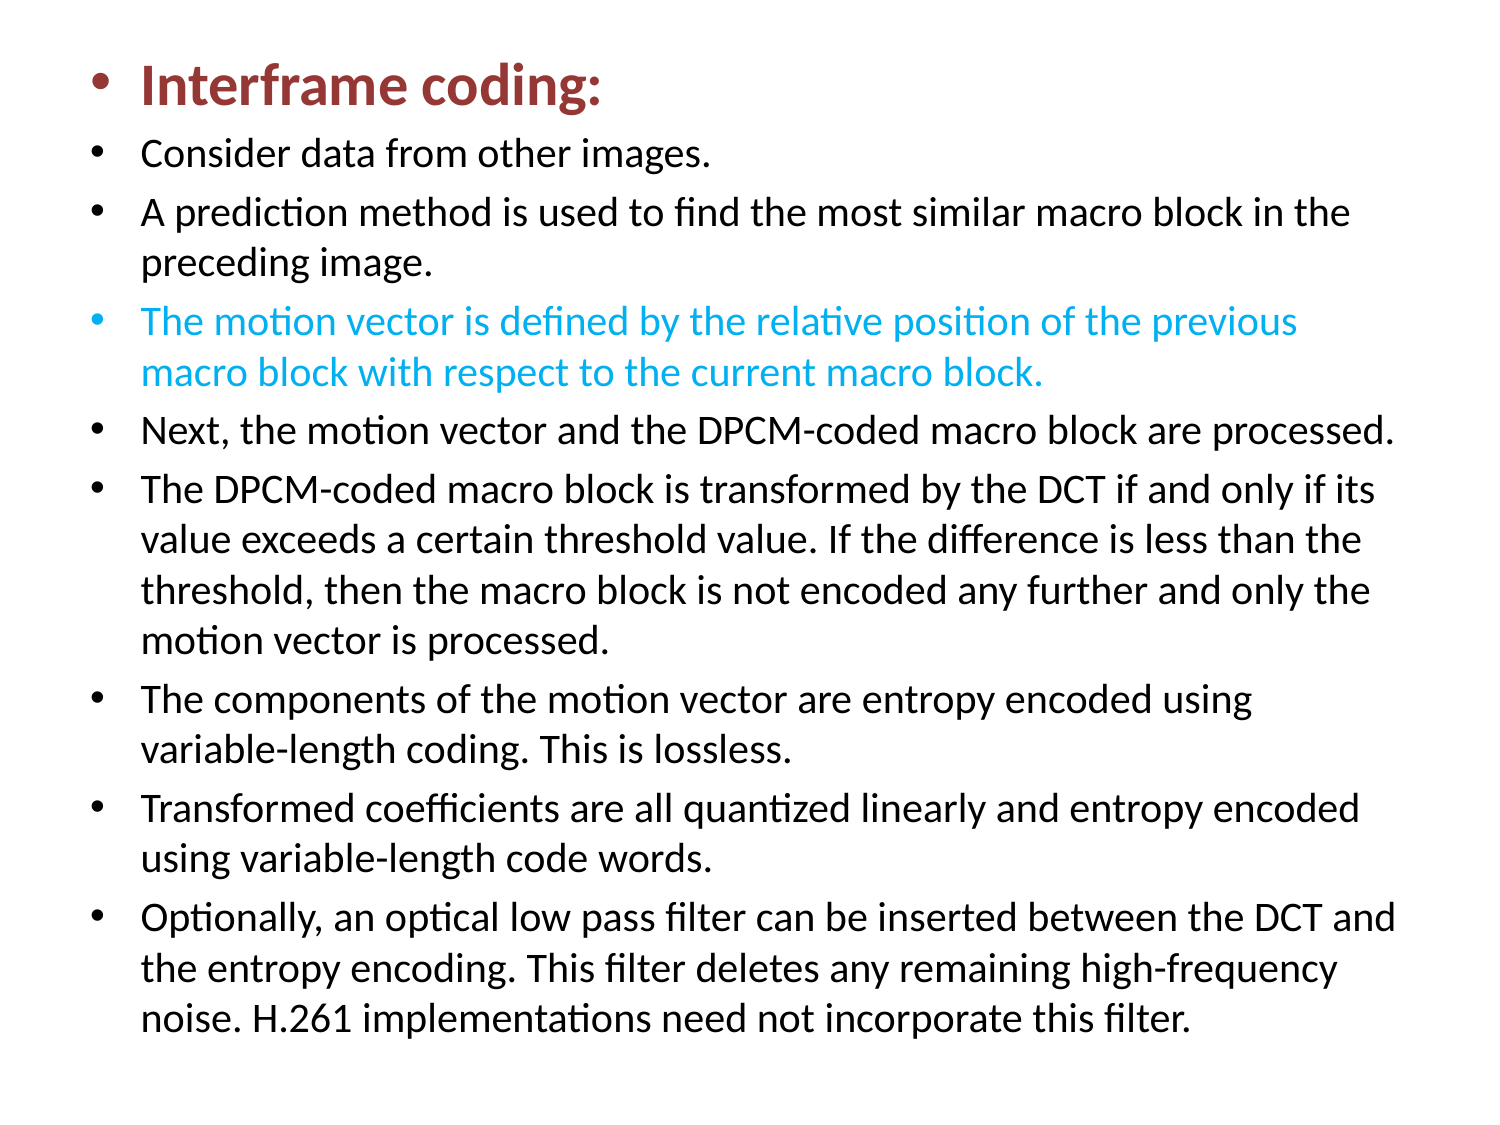

Interframe coding:
Consider data from other images.
A prediction method is used to find the most similar macro block in the preceding image.
The motion vector is defined by the relative position of the previous macro block with respect to the current macro block.
Next, the motion vector and the DPCM-coded macro block are processed.
The DPCM-coded macro block is transformed by the DCT if and only if its value exceeds a certain threshold value. If the difference is less than the threshold, then the macro block is not encoded any further and only the motion vector is processed.
The components of the motion vector are entropy encoded using variable-length coding. This is lossless.
Transformed coefficients are all quantized linearly and entropy encoded using variable-length code words.
Optionally, an optical low pass filter can be inserted between the DCT and the entropy encoding. This filter deletes any remaining high-frequency noise. H.261 implementations need not incorporate this filter.